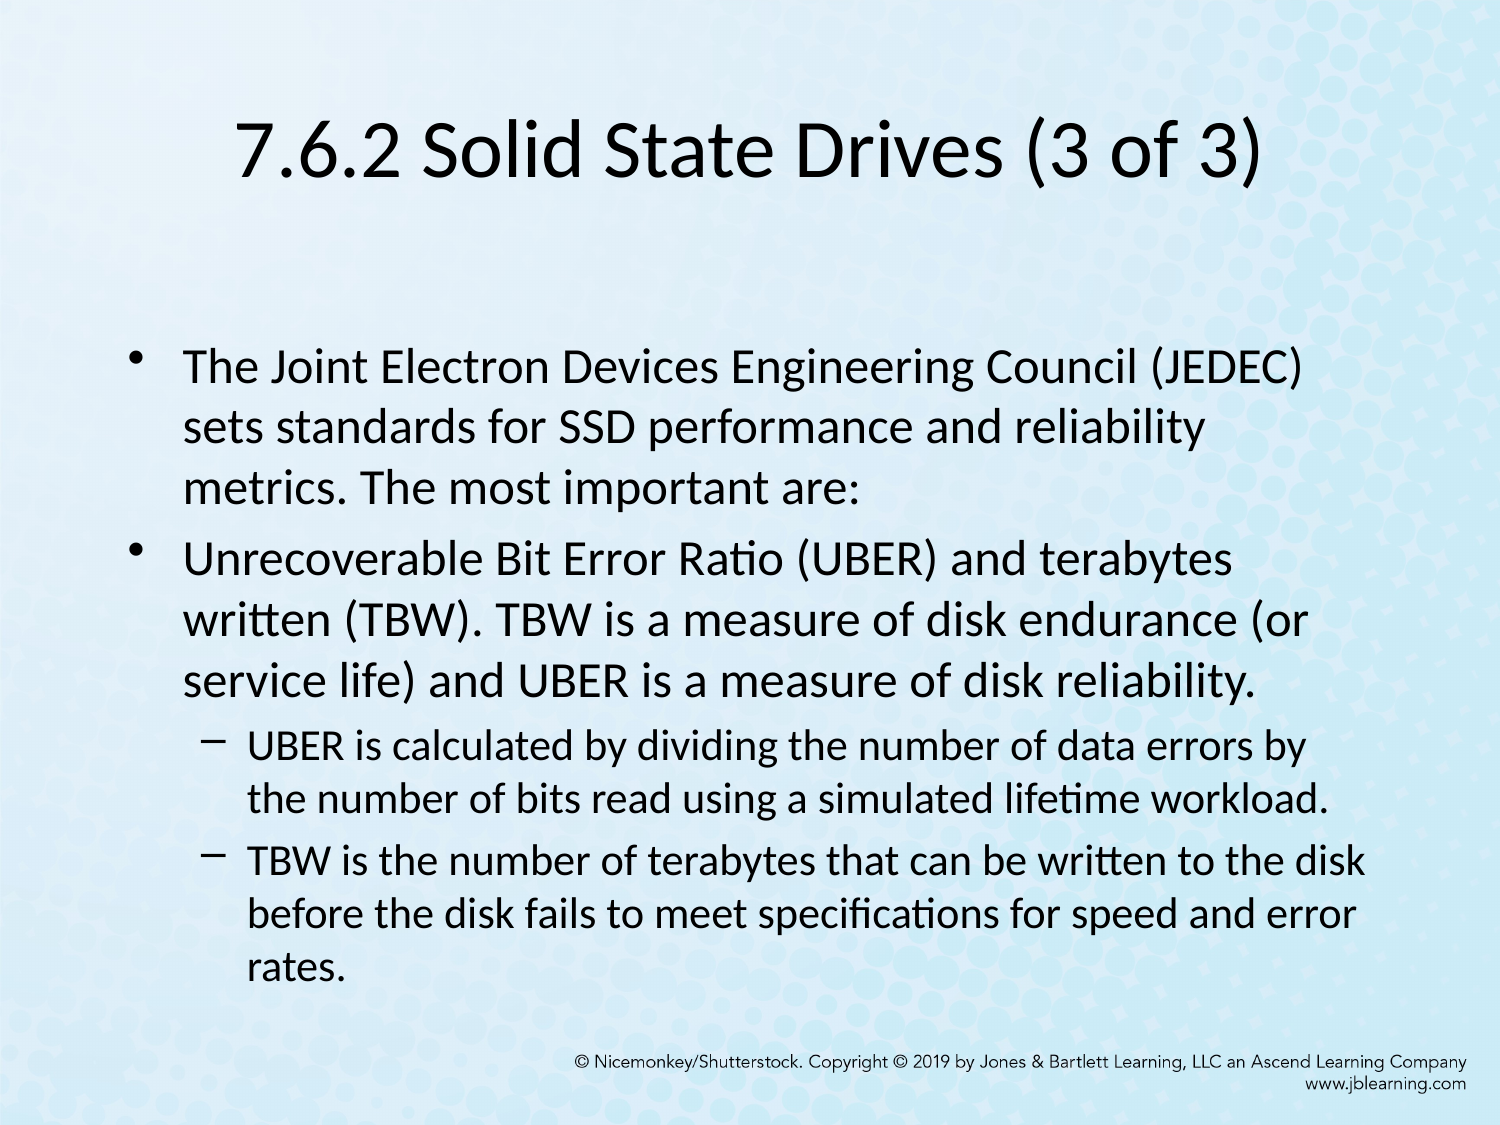

# 7.6.2 Solid State Drives (3 of 3)
The Joint Electron Devices Engineering Council (JEDEC) sets standards for SSD performance and reliability metrics. The most important are:
Unrecoverable Bit Error Ratio (UBER) and terabytes written (TBW). TBW is a measure of disk endurance (or service life) and UBER is a measure of disk reliability.
UBER is calculated by dividing the number of data errors by the number of bits read using a simulated lifetime workload.
TBW is the number of terabytes that can be written to the disk before the disk fails to meet specifications for speed and error rates.